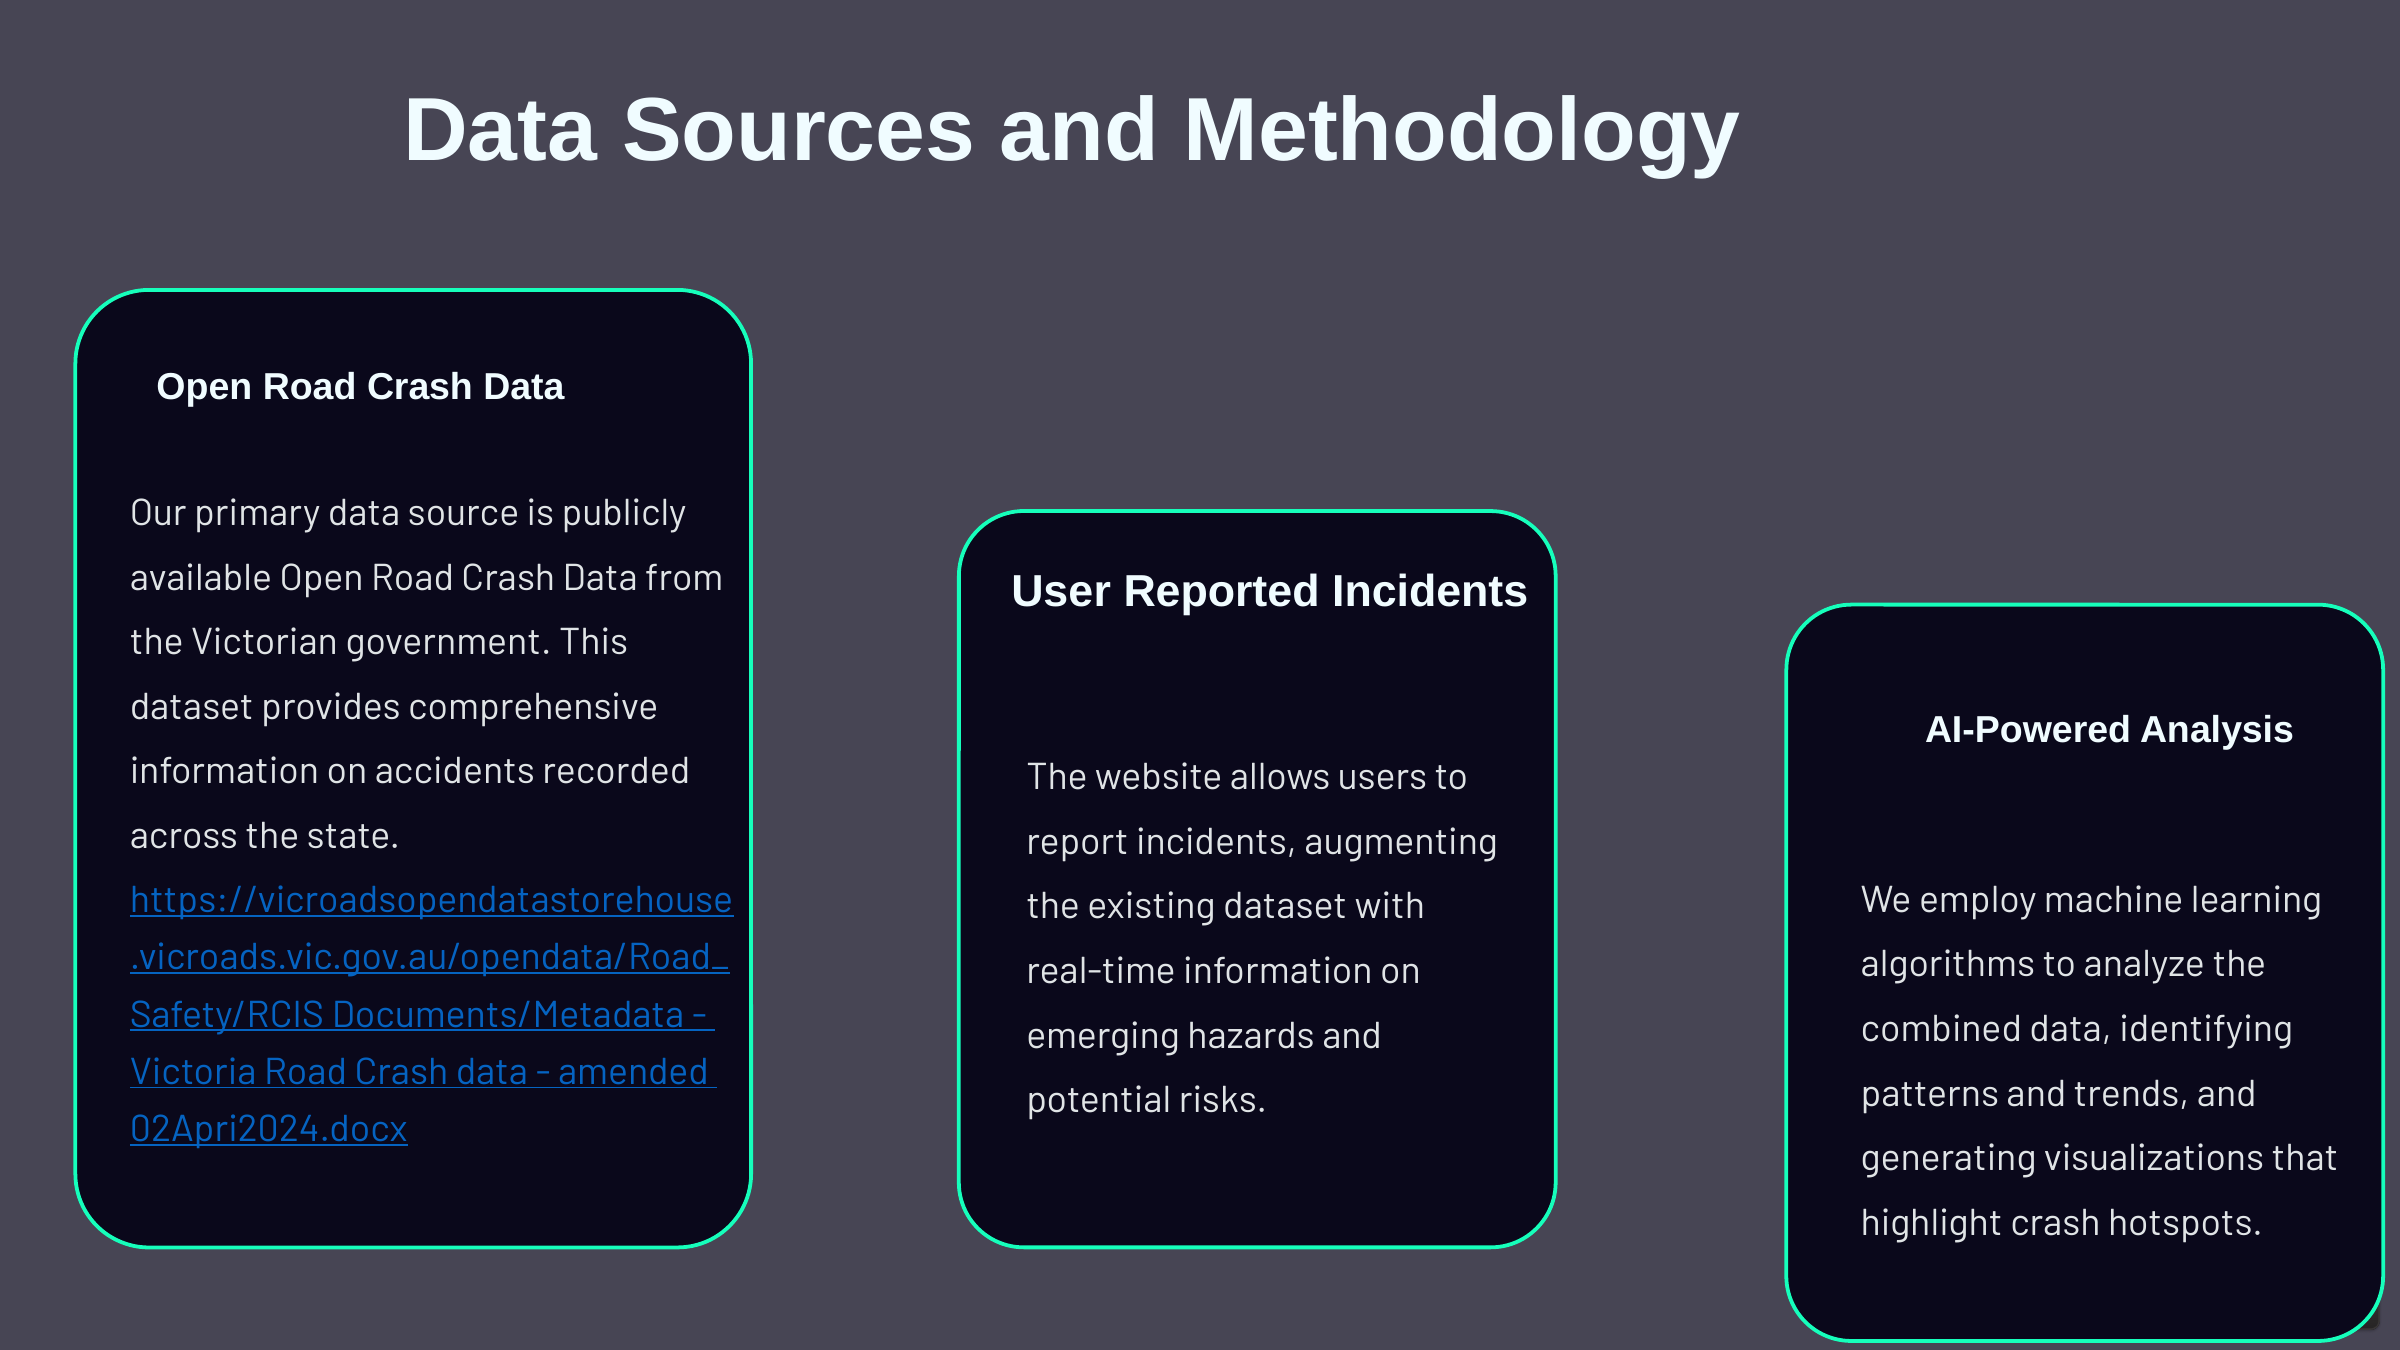

Data Sources and Methodology

Open Road Crash Data
Our primary data source is publicly available Open Road Crash Data from the Victorian government. This dataset provides comprehensive information on accidents recorded across the state.
https://vicroadsopendatastorehouse.vicroads.vic.gov.au/opendata/Road_Safety/RCIS Documents/Metadata - Victoria Road Crash data - amended 02Apri2024.docx

User Reported Incidents

AI-Powered Analysis
The website allows users to report incidents, augmenting the existing dataset with real-time information on emerging hazards and potential risks.
We employ machine learning algorithms to analyze the combined data, identifying patterns and trends, and generating visualizations that highlight crash hotspots.